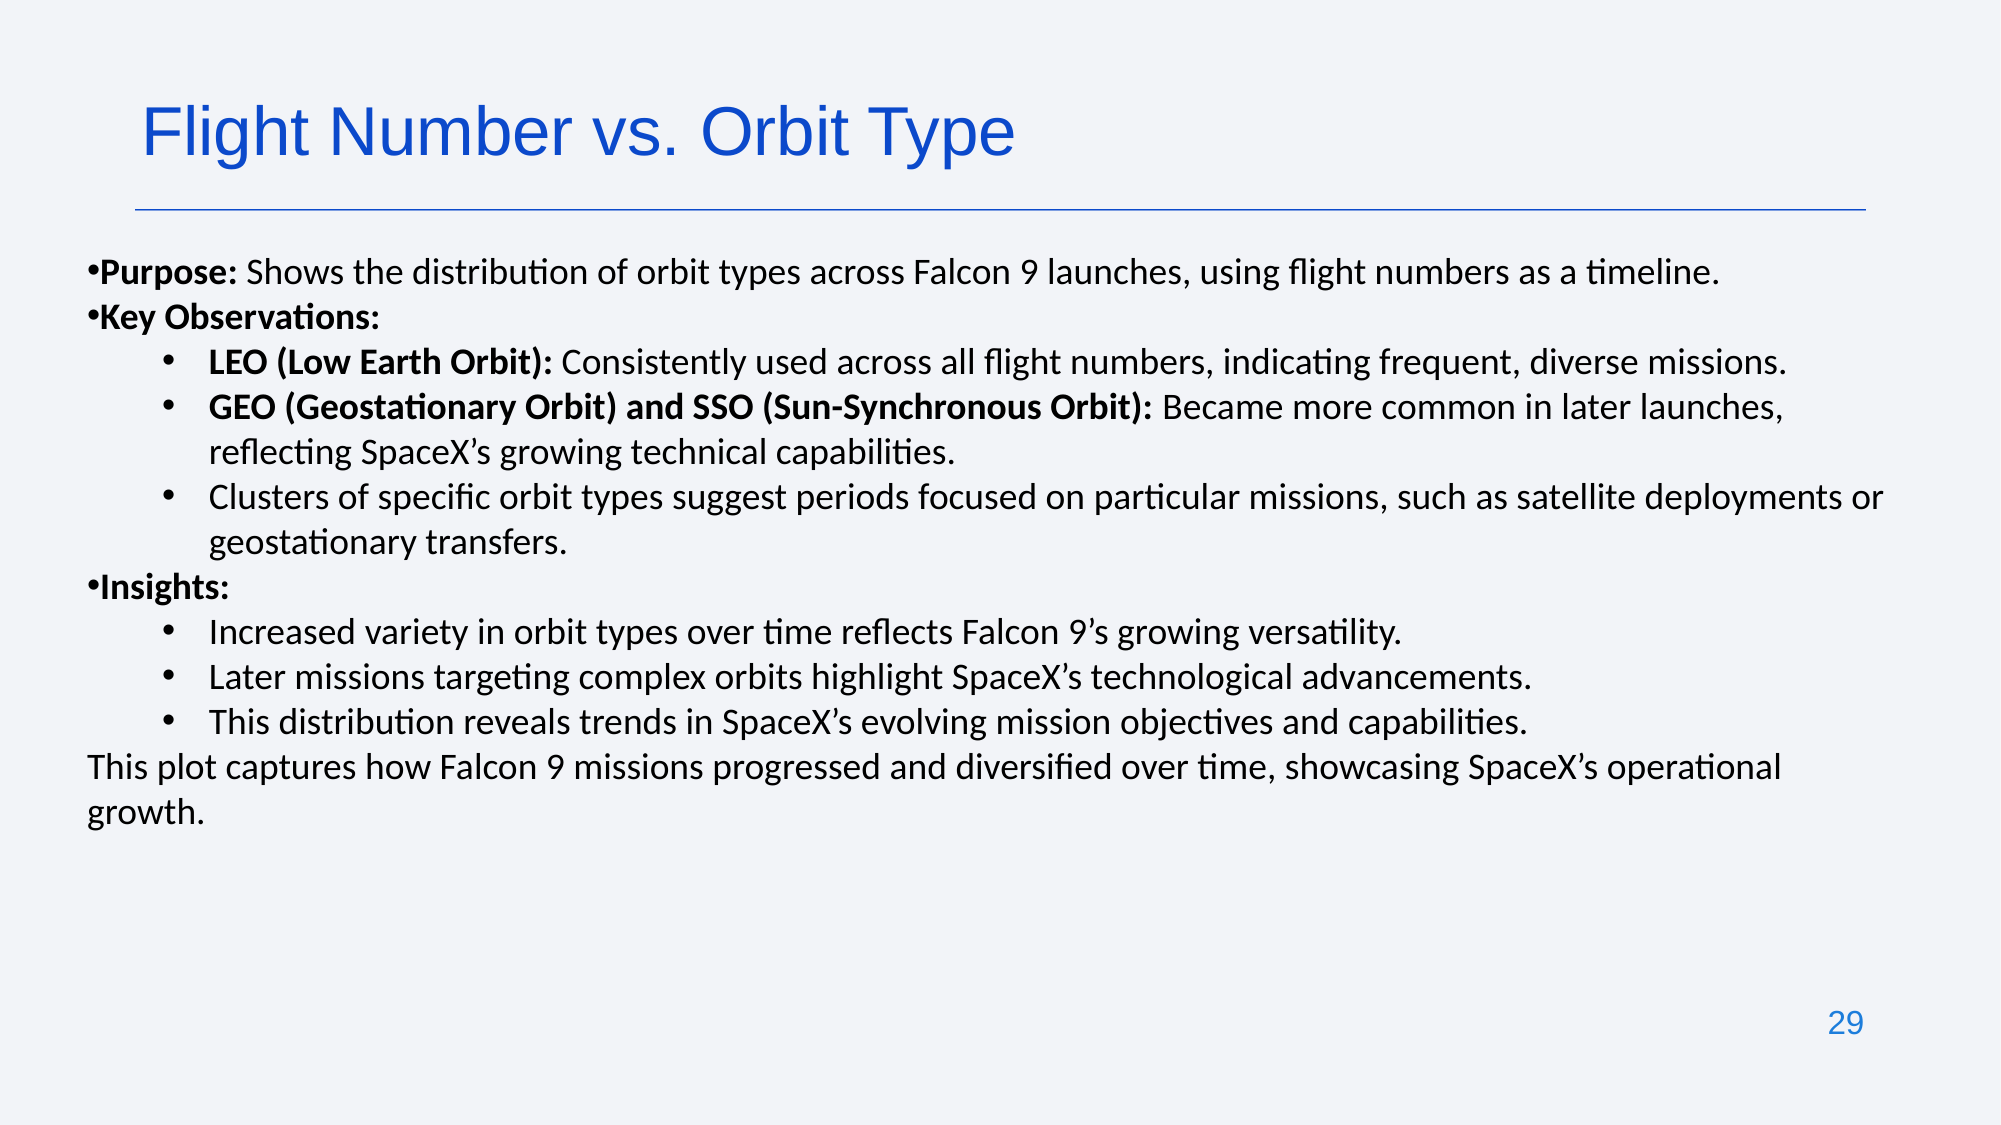

Flight Number vs. Orbit Type
Purpose: Shows the distribution of orbit types across Falcon 9 launches, using flight numbers as a timeline.
Key Observations:
LEO (Low Earth Orbit): Consistently used across all flight numbers, indicating frequent, diverse missions.
GEO (Geostationary Orbit) and SSO (Sun-Synchronous Orbit): Became more common in later launches, reflecting SpaceX’s growing technical capabilities.
Clusters of specific orbit types suggest periods focused on particular missions, such as satellite deployments or geostationary transfers.
Insights:
Increased variety in orbit types over time reflects Falcon 9’s growing versatility.
Later missions targeting complex orbits highlight SpaceX’s technological advancements.
This distribution reveals trends in SpaceX’s evolving mission objectives and capabilities.
This plot captures how Falcon 9 missions progressed and diversified over time, showcasing SpaceX’s operational growth.
29